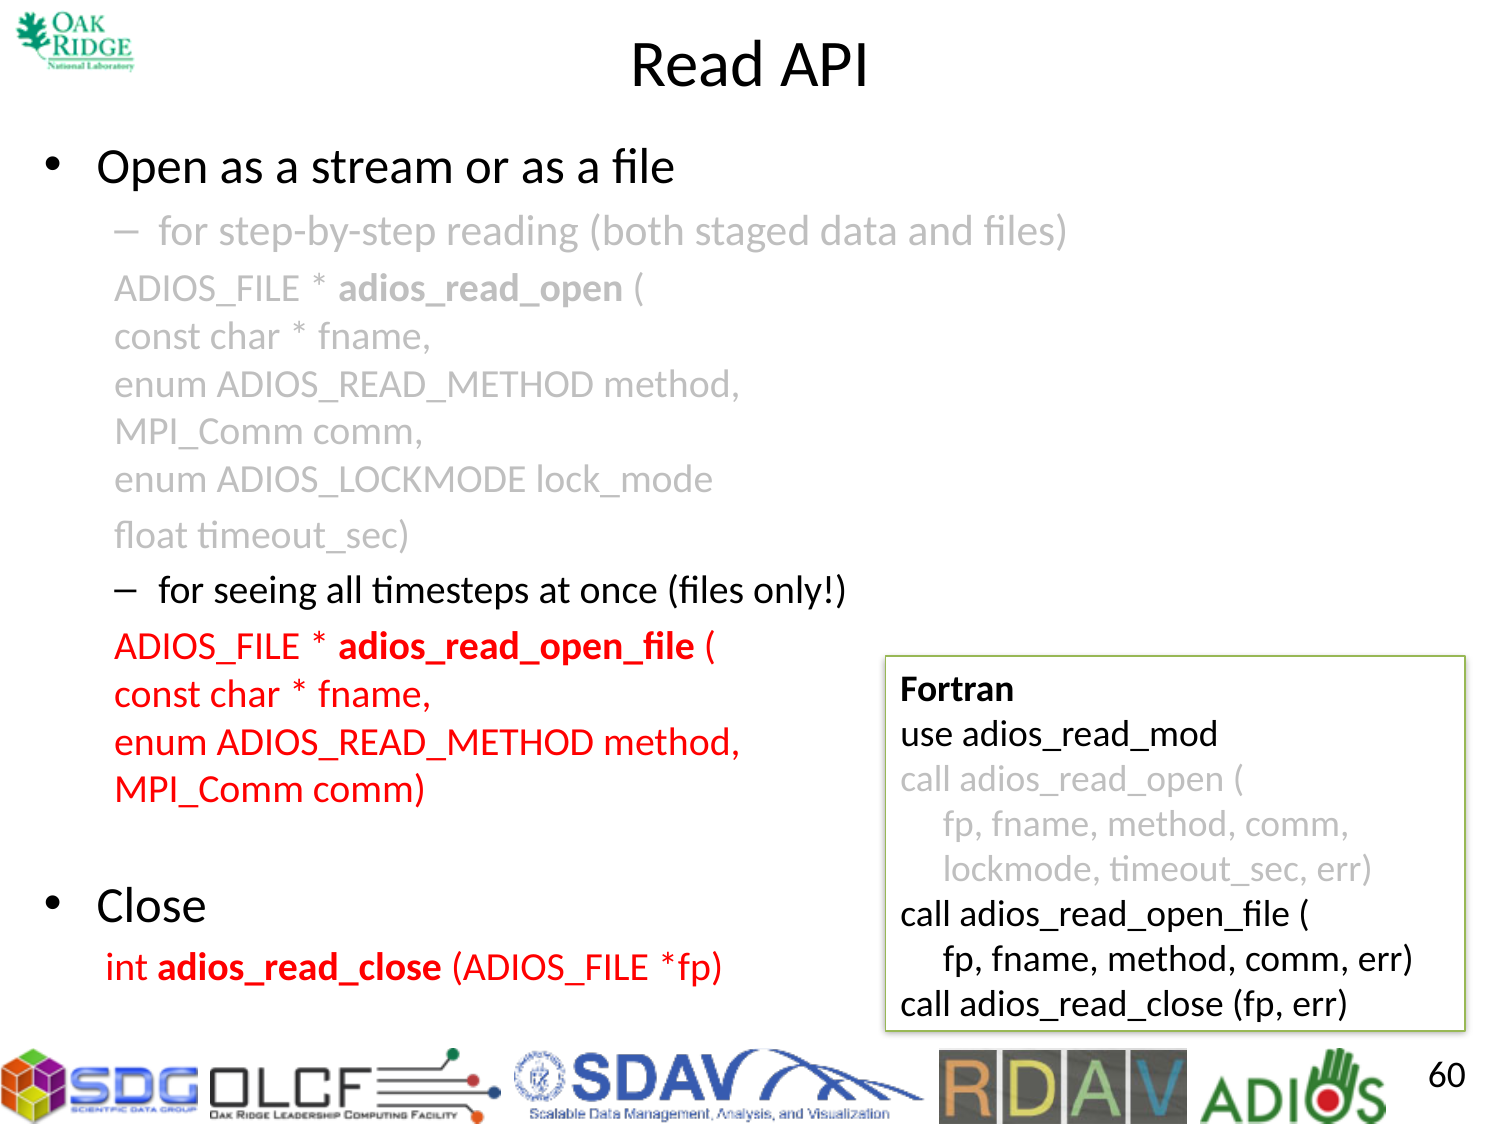

# Read API
Open as a stream or as a file
for step-by-step reading (both staged data and files)
ADIOS_FILE * adios_read_open (
	const char * fname,
	enum ADIOS_READ_METHOD method,
	MPI_Comm comm,
	enum ADIOS_LOCKMODE lock_mode
	float timeout_sec)
for seeing all timesteps at once (files only!)
ADIOS_FILE * adios_read_open_file (
	const char * fname,
	enum ADIOS_READ_METHOD method,
	MPI_Comm comm)

Close
int adios_read_close (ADIOS_FILE *fp)
Fortran
use adios_read_mod
call adios_read_open (
     fp, fname, method, comm,
     lockmode, timeout_sec, err)
call adios_read_open_file (
     fp, fname, method, comm, err)
call adios_read_close (fp, err)
60